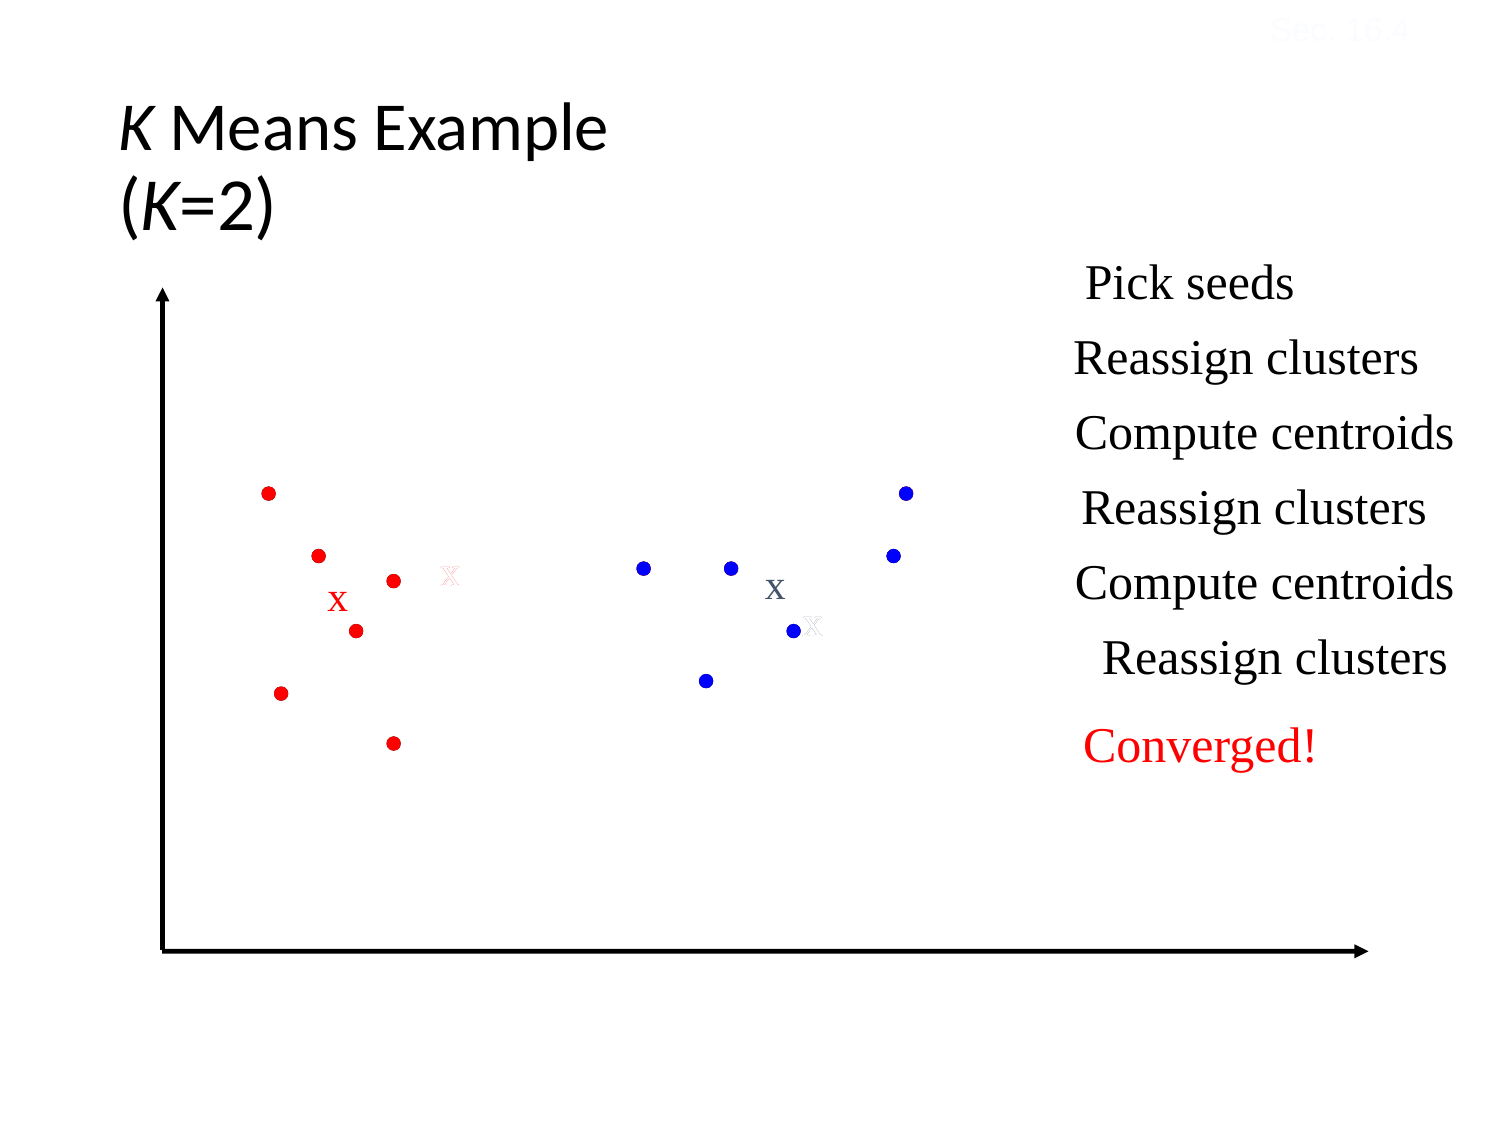

Sec. 16.4
# K Means Example (K=2)
Pick seeds

Reassign clusters

Compute centroids
x
x
Reassign clusters

x
Compute centroids
x
x
x

Reassign clusters

Converged!